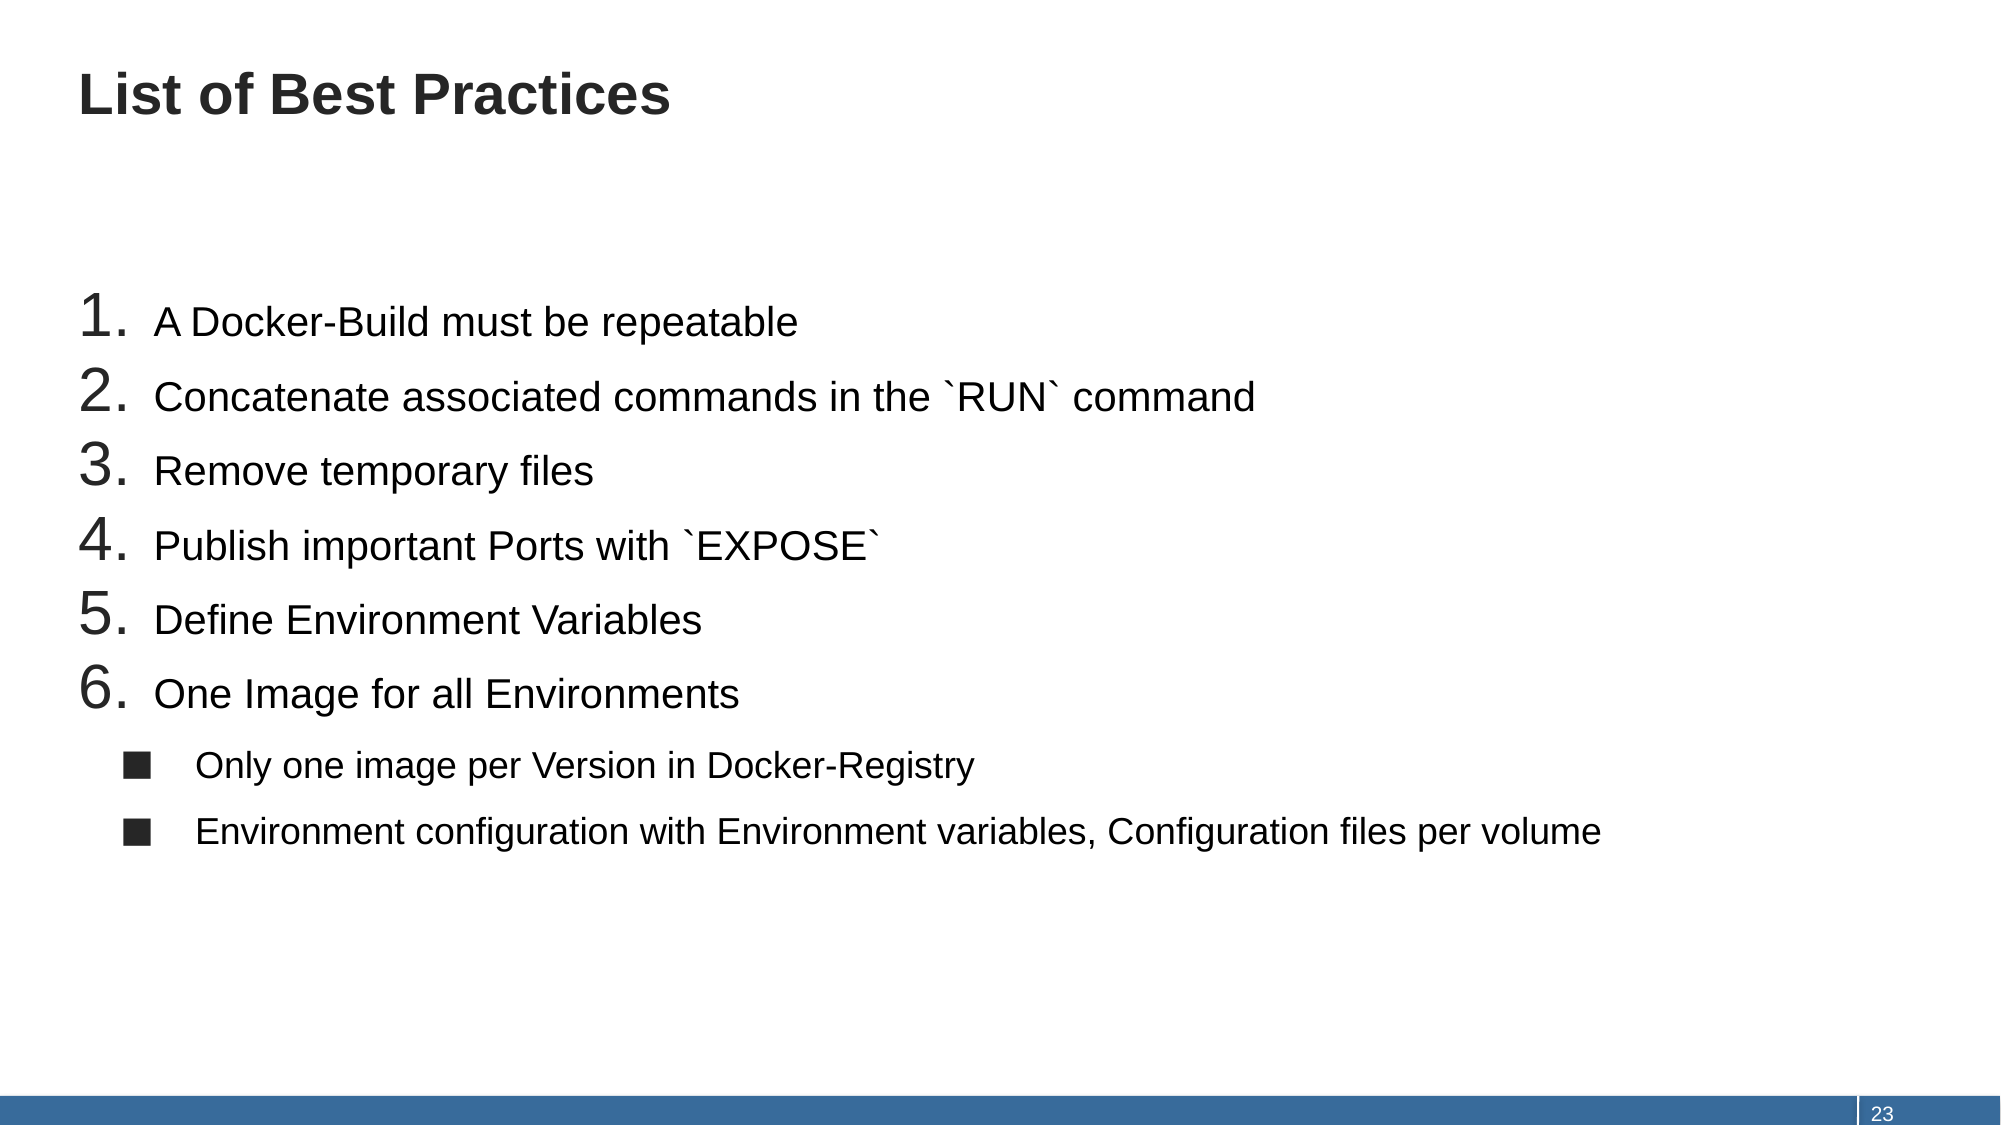

# List of Best Practices
A Docker-Build must be repeatable
Concatenate associated commands in the `RUN` command
Remove temporary files
Publish important Ports with `EXPOSE`
Define Environment Variables
One Image for all Environments
Only one image per Version in Docker-Registry
Environment configuration with Environment variables, Configuration files per volume
23